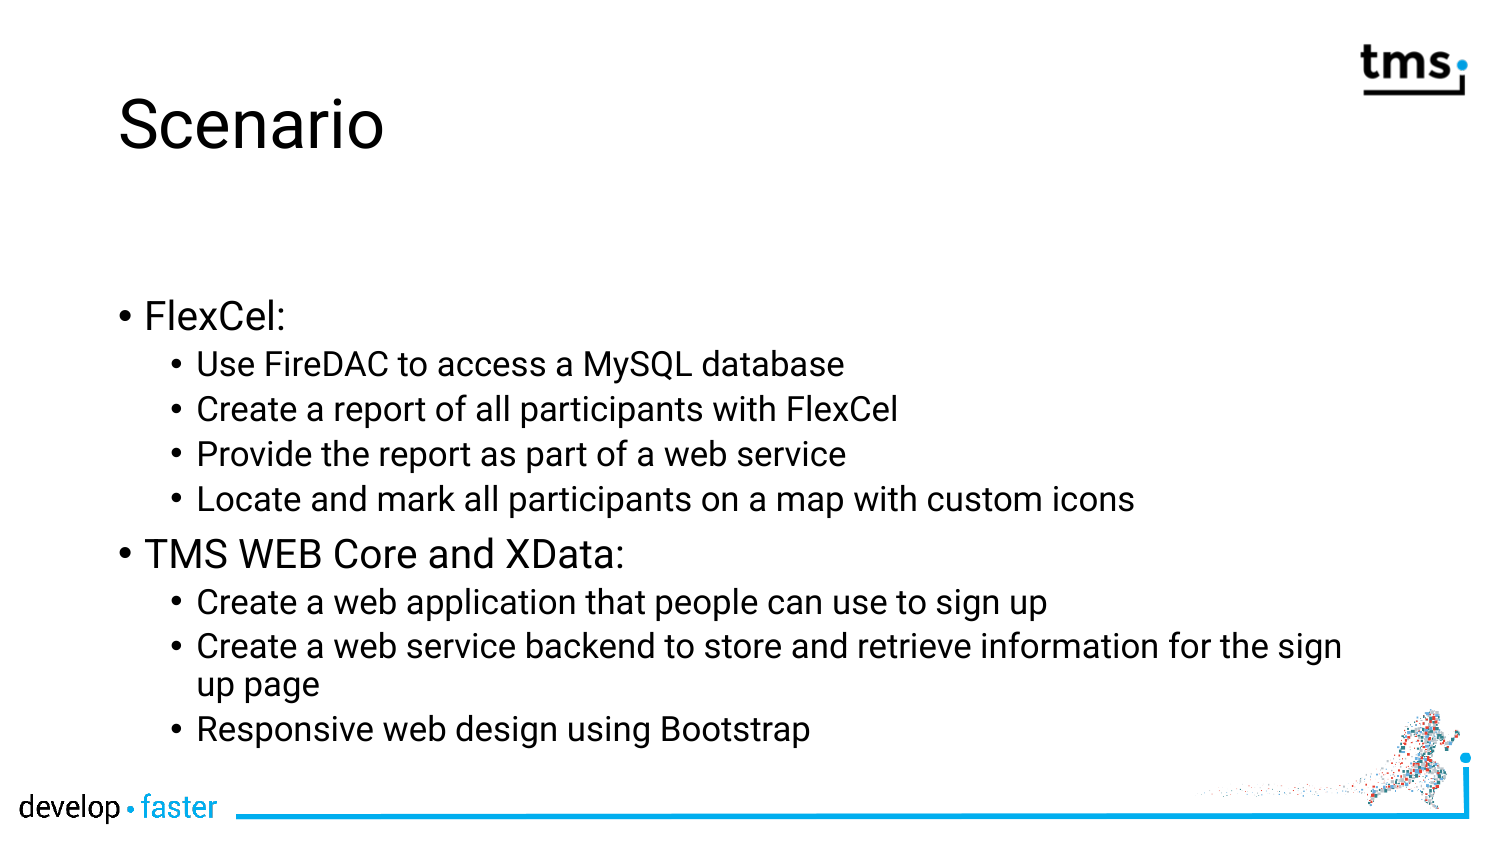

# Scenario

FlexCel:
Use FireDAC to access a MySQL database
Create a report of all participants with FlexCel
Provide the report as part of a web service
Locate and mark all participants on a map with custom icons
TMS WEB Core and XData:
Create a web application that people can use to sign up
Create a web service backend to store and retrieve information for the sign up page
Responsive web design using Bootstrap